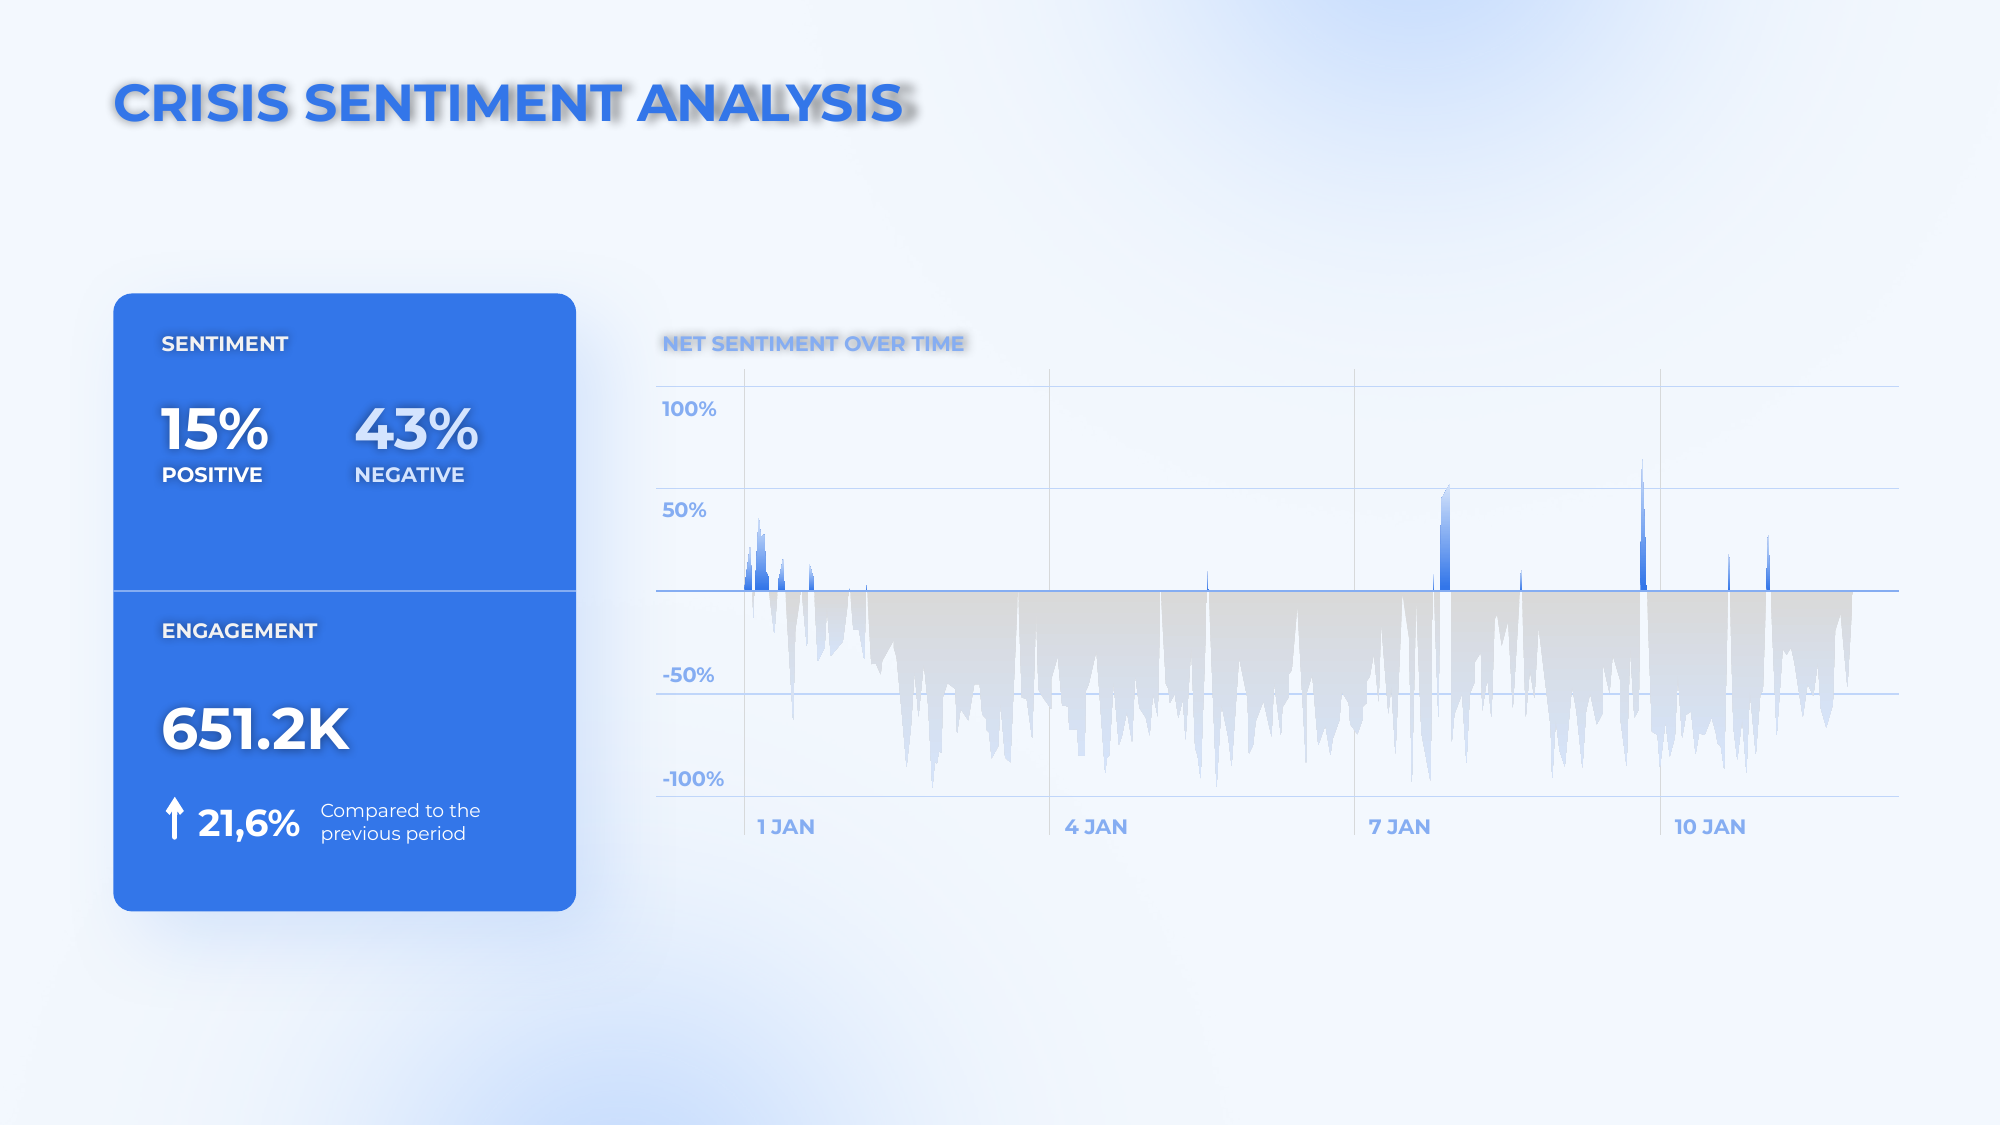

CRISIS SENTIMENT ANALYSIS

SENTIMENT
NET SENTIMENT OVER TIME
15%
POSITIVE
43%
NEGATIVE
100%

50%

ENGAGEMENT
-50%
651.2K
-100%
21,6%
Compared to the previous period
1 JAN
4 JAN
7 JAN
10 JAN